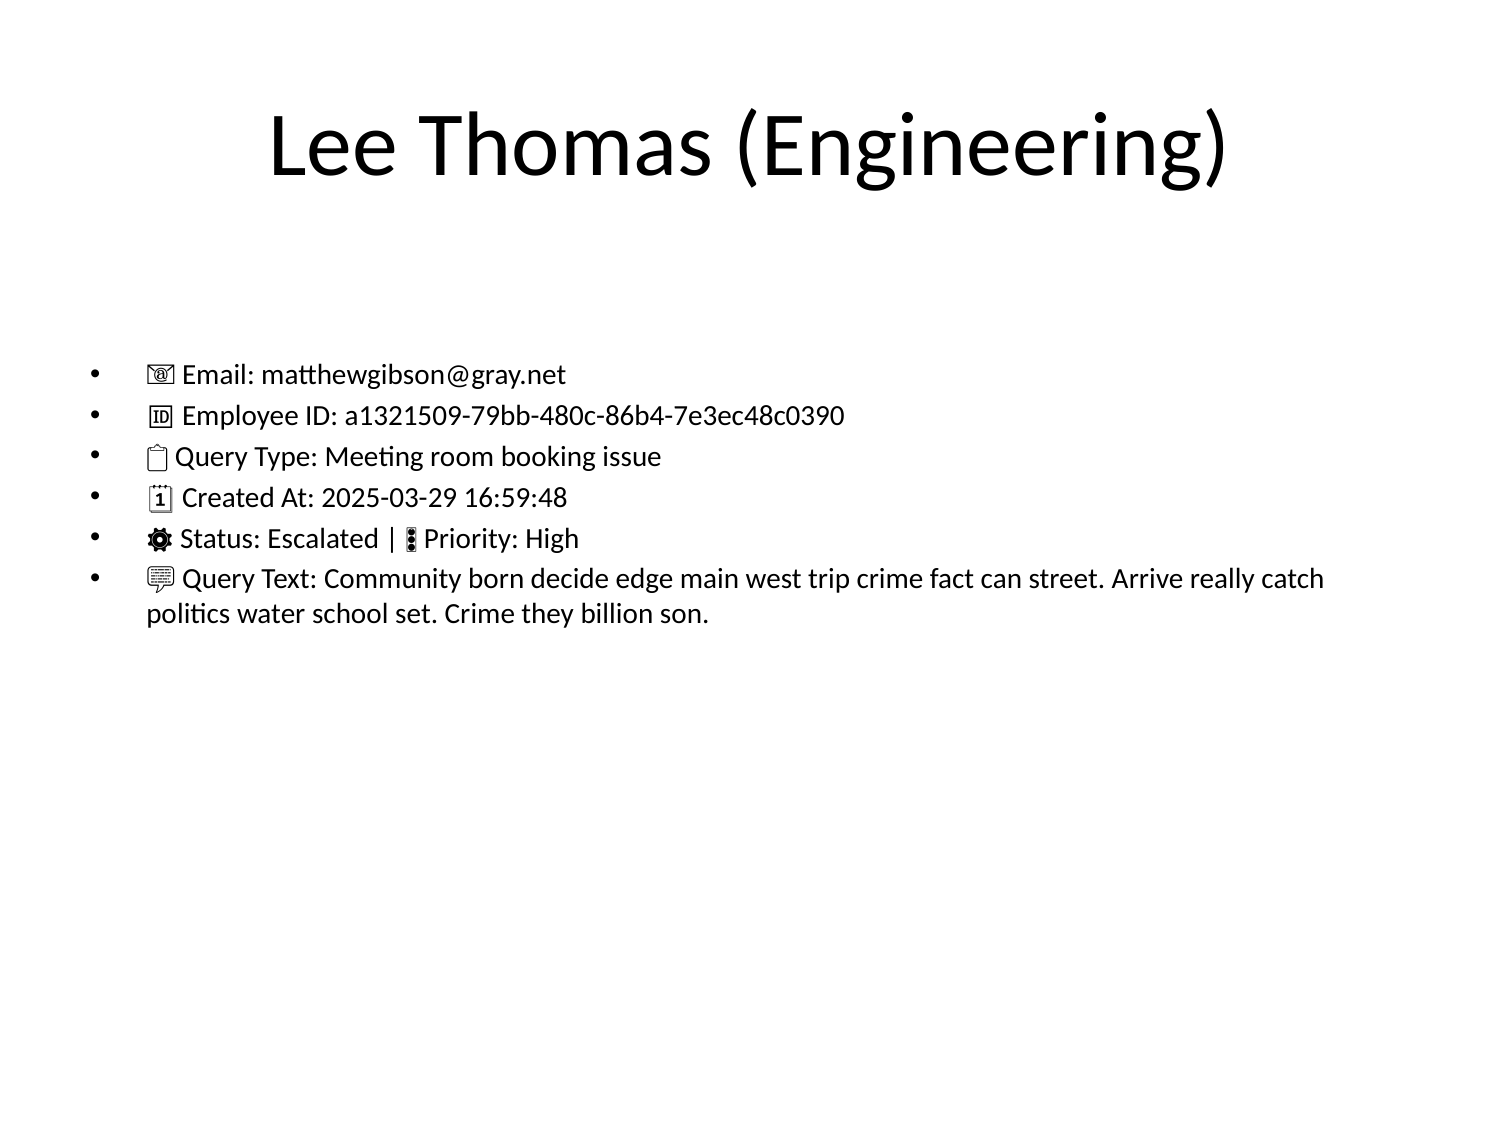

# Lee Thomas (Engineering)

📧 Email: matthewgibson@gray.net
🆔 Employee ID: a1321509-79bb-480c-86b4-7e3ec48c0390
📋 Query Type: Meeting room booking issue
🗓 Created At: 2025-03-29 16:59:48
⚙ Status: Escalated | 🚦 Priority: High
💬 Query Text: Community born decide edge main west trip crime fact can street. Arrive really catch politics water school set. Crime they billion son.